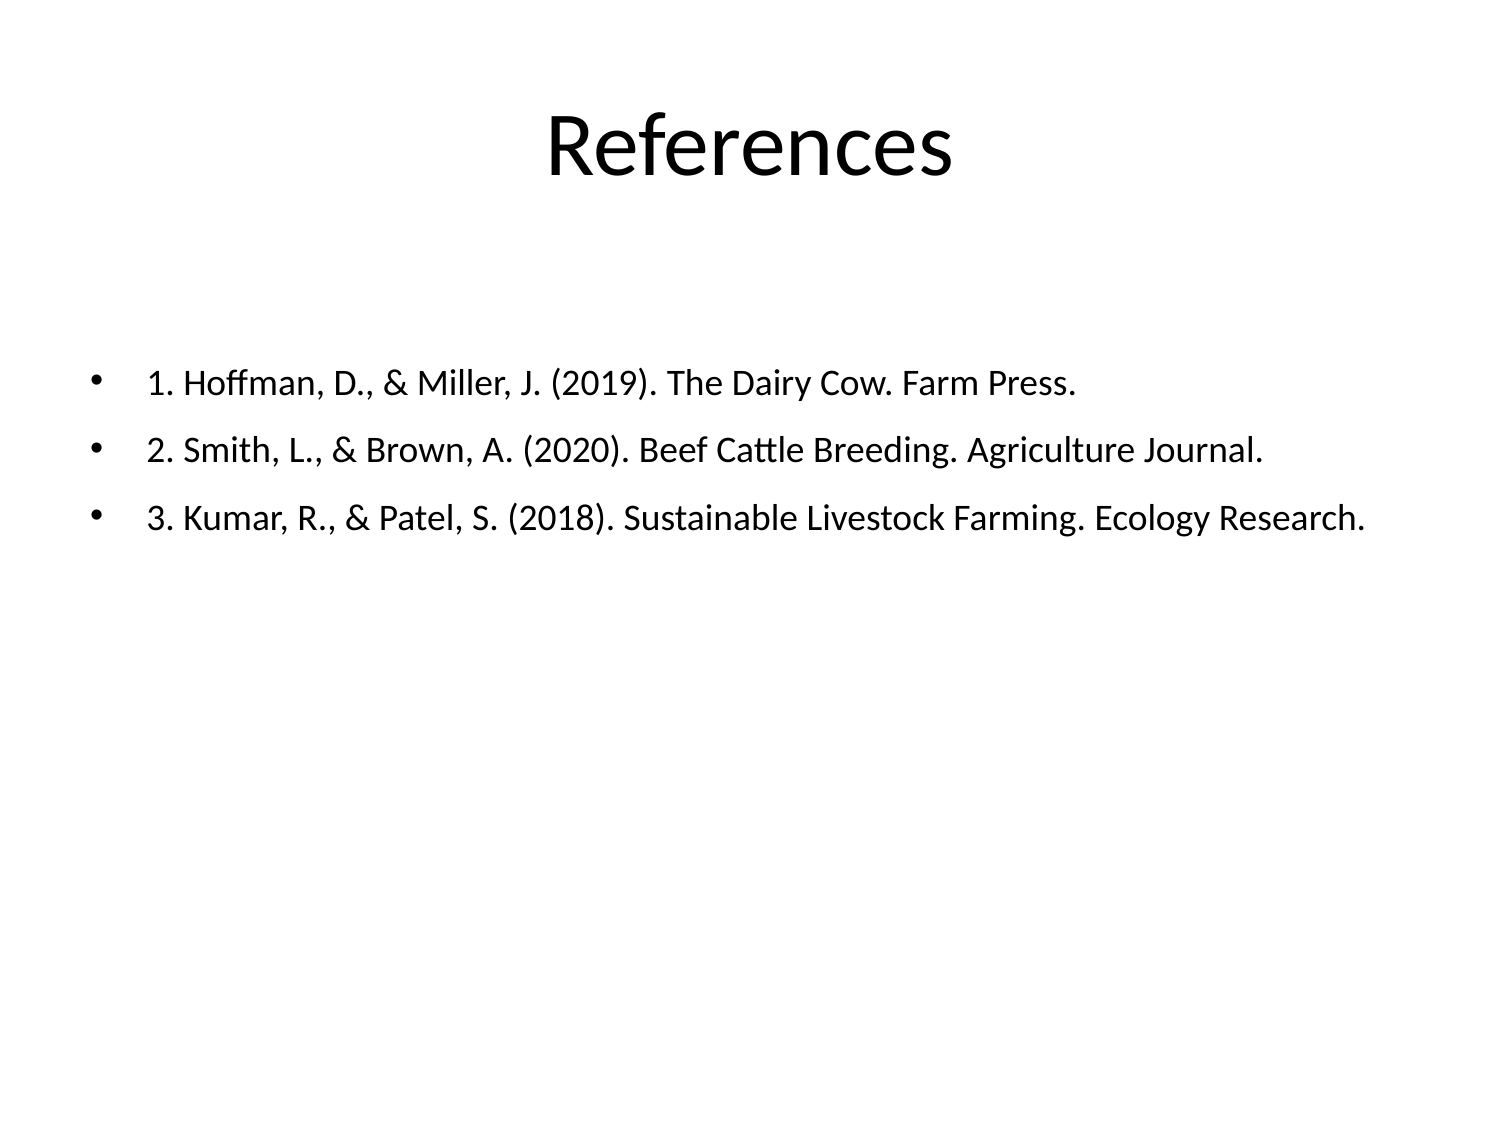

# References

1. Hoffman, D., & Miller, J. (2019). The Dairy Cow. Farm Press.
2. Smith, L., & Brown, A. (2020). Beef Cattle Breeding. Agriculture Journal.
3. Kumar, R., & Patel, S. (2018). Sustainable Livestock Farming. Ecology Research.